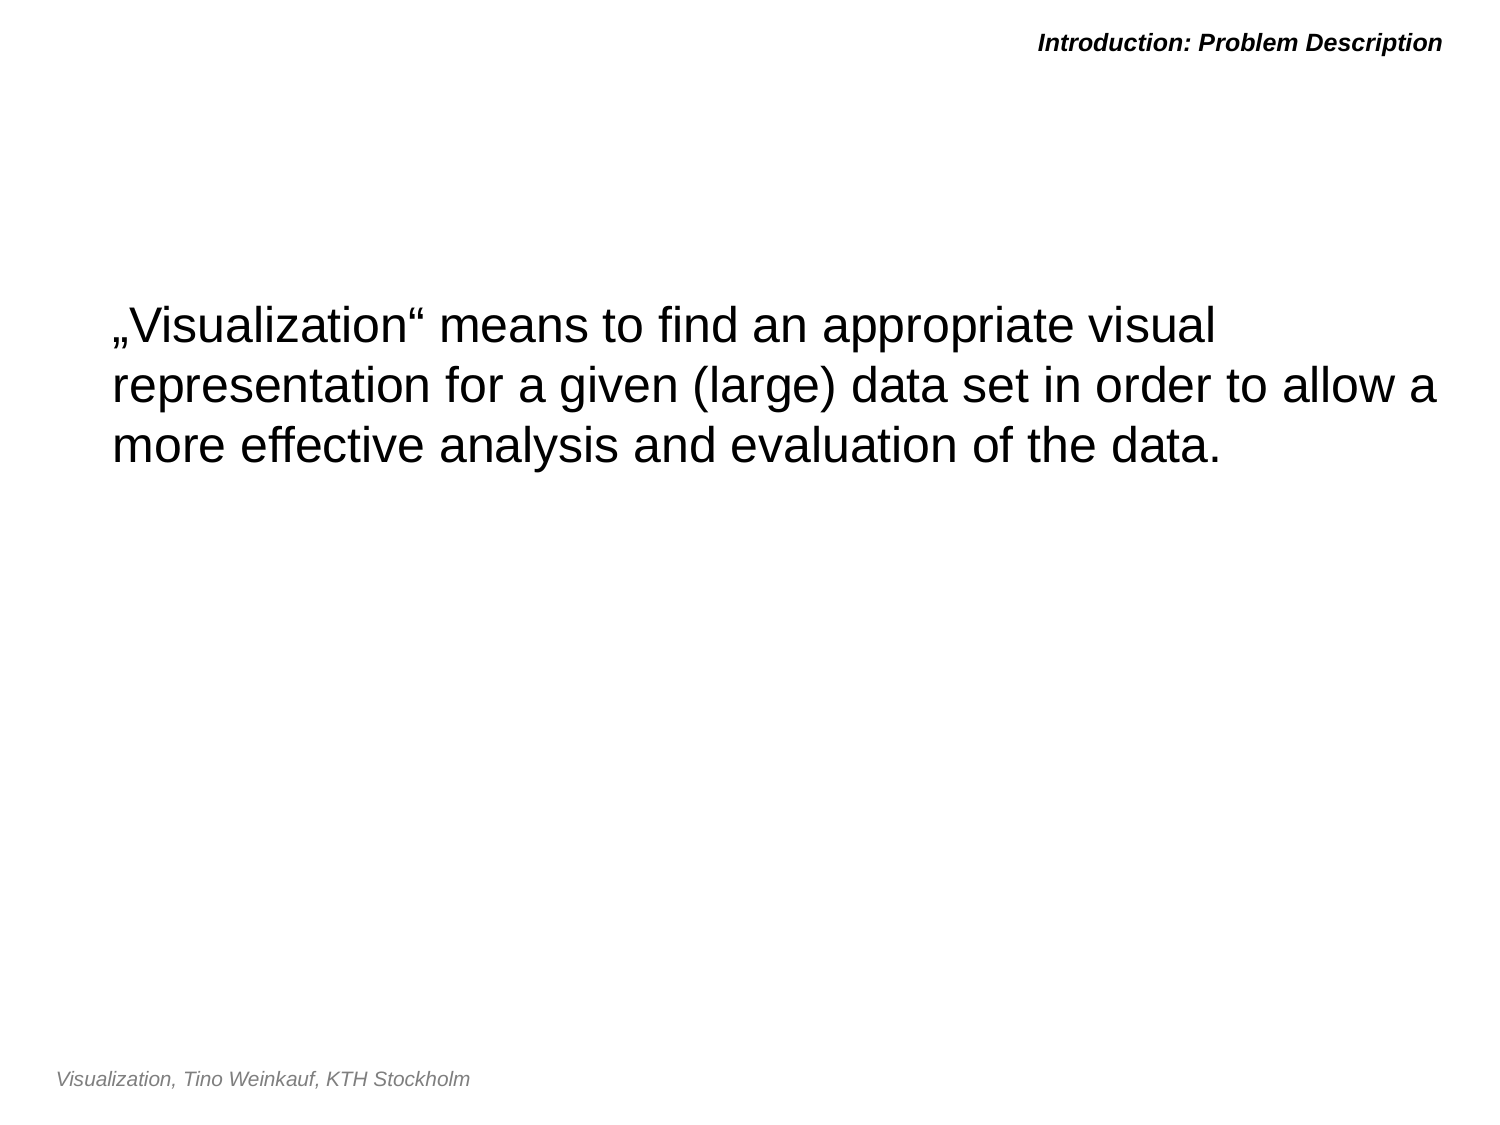

# Introduction: Problem Description

	„Visualization“ means to find an appropriate visual representation for a given (large) data set in order to allow a more effective analysis and evaluation of the data.